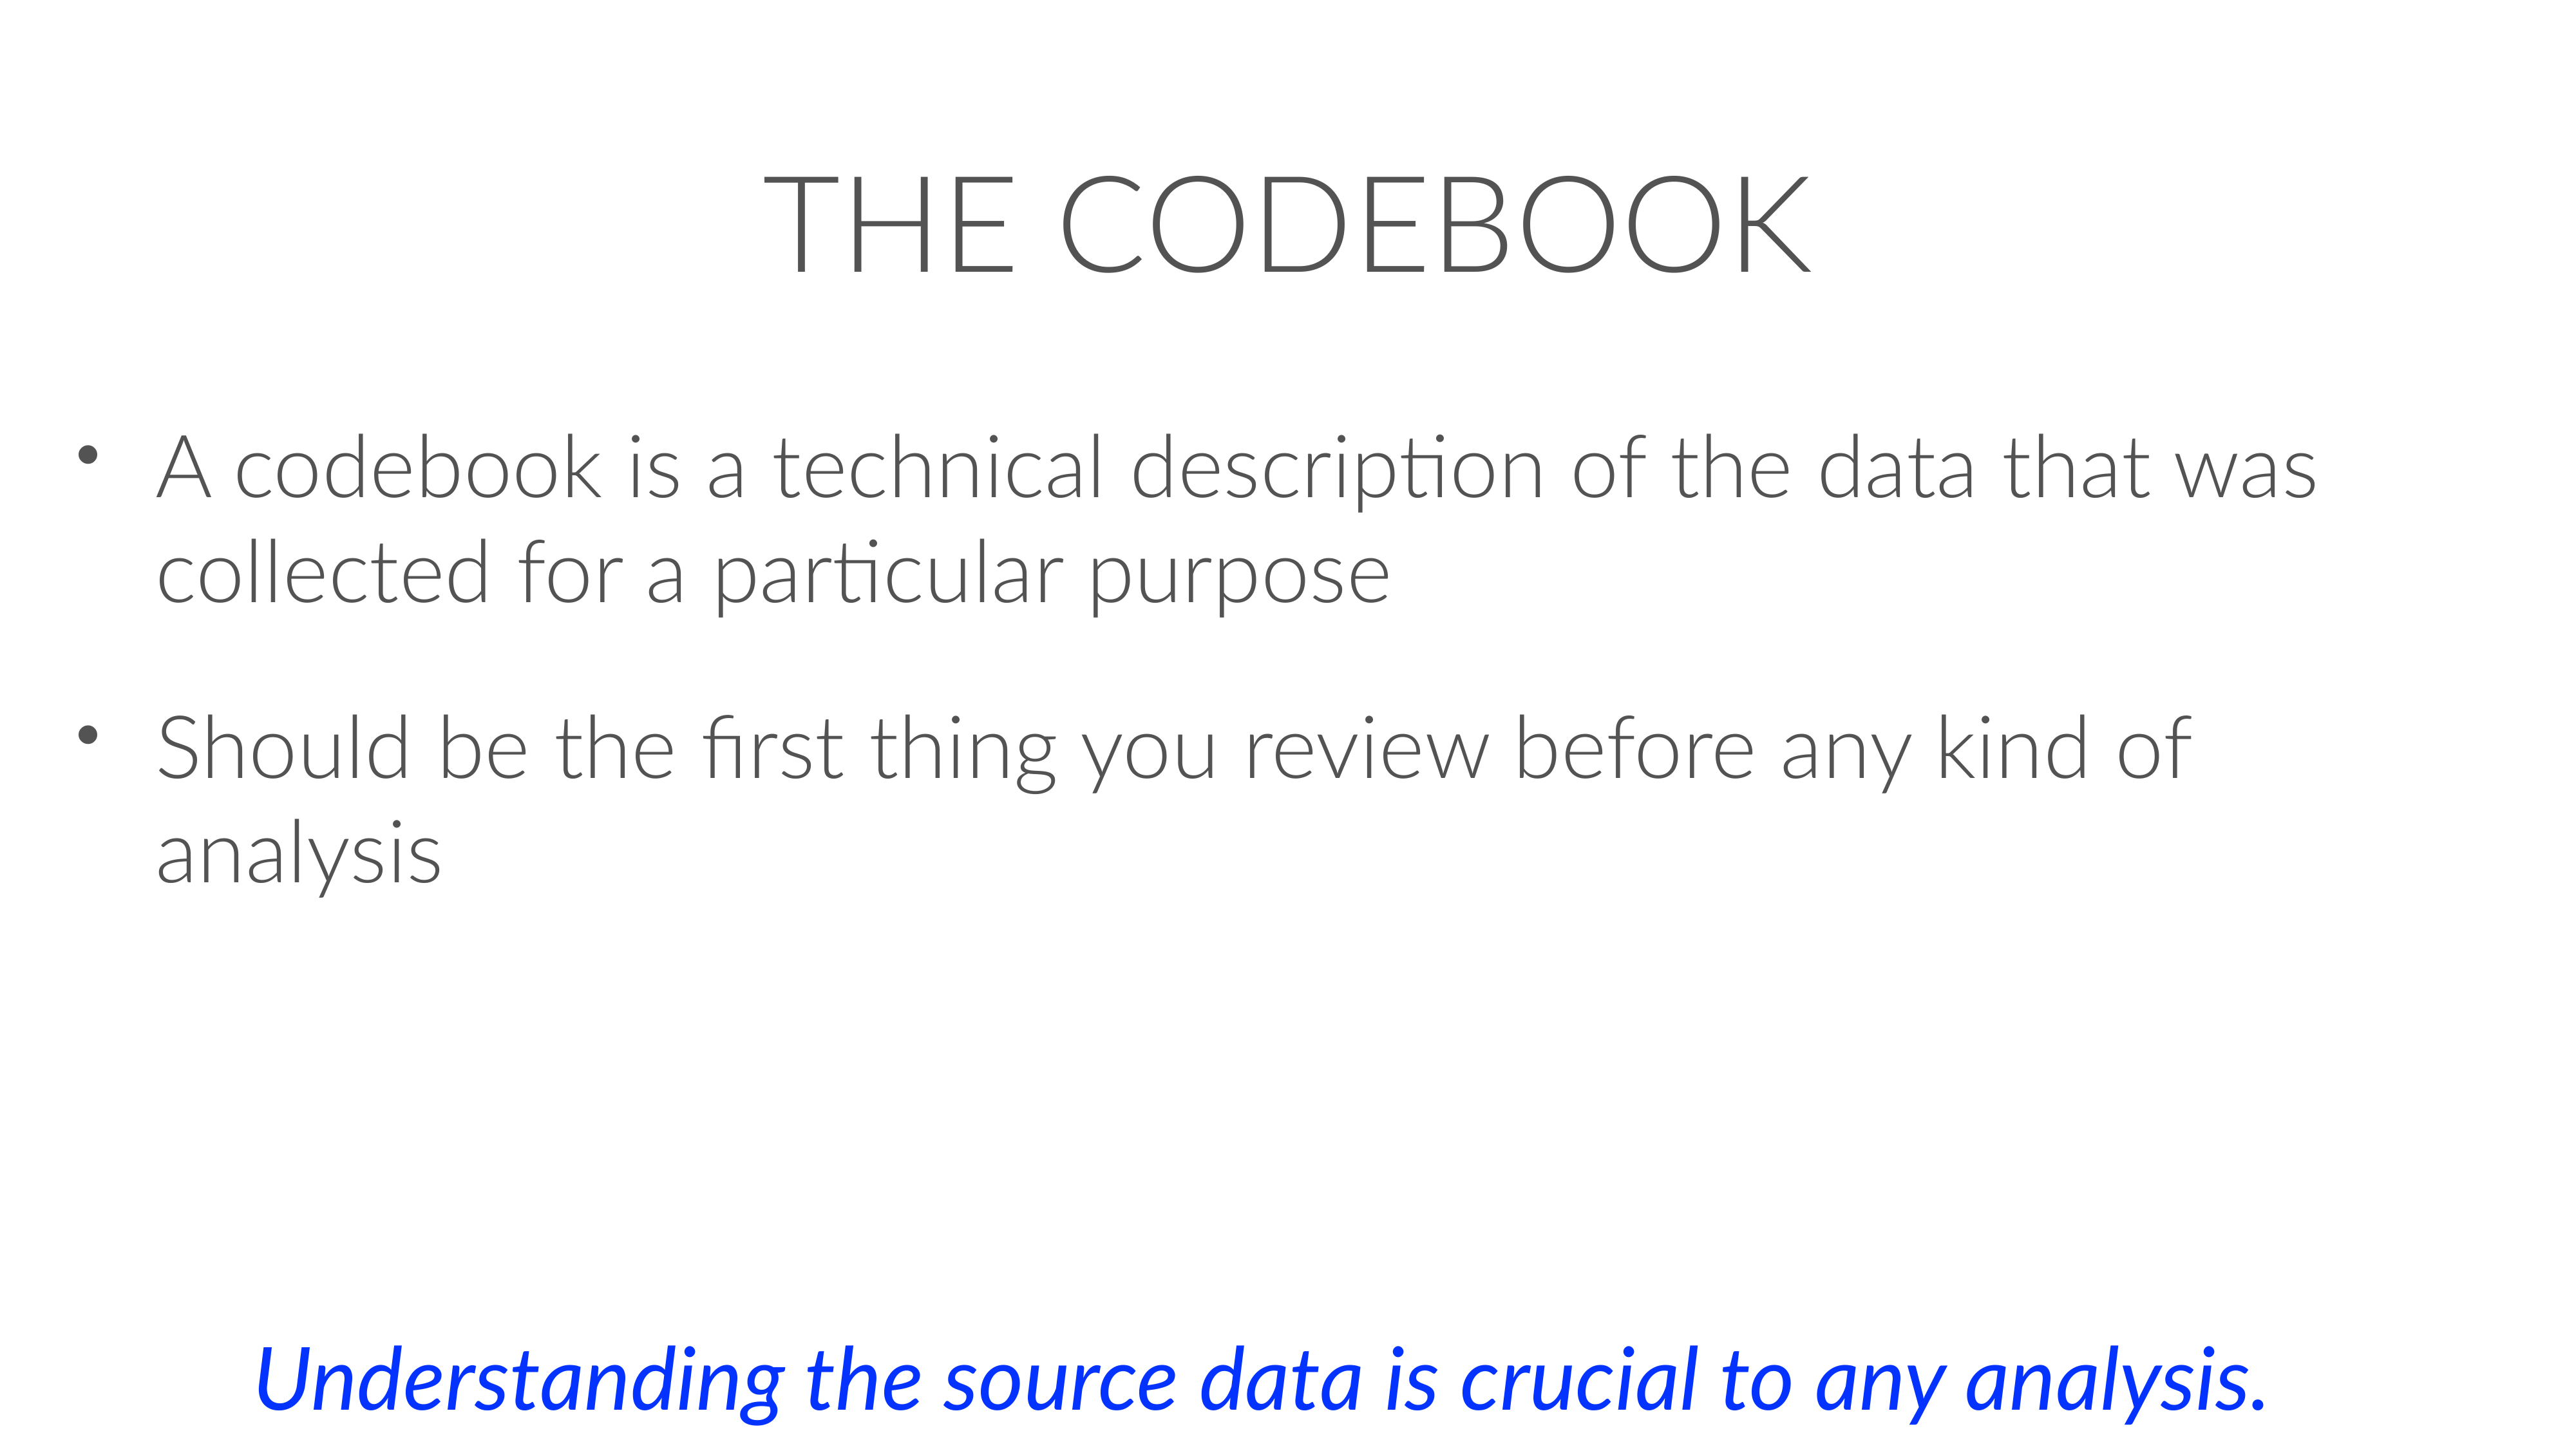

# the codebook
A codebook is a technical description of the data that was collected for a particular purpose
Should be the first thing you review before any kind of analysis

Understanding the source data is crucial to any analysis.